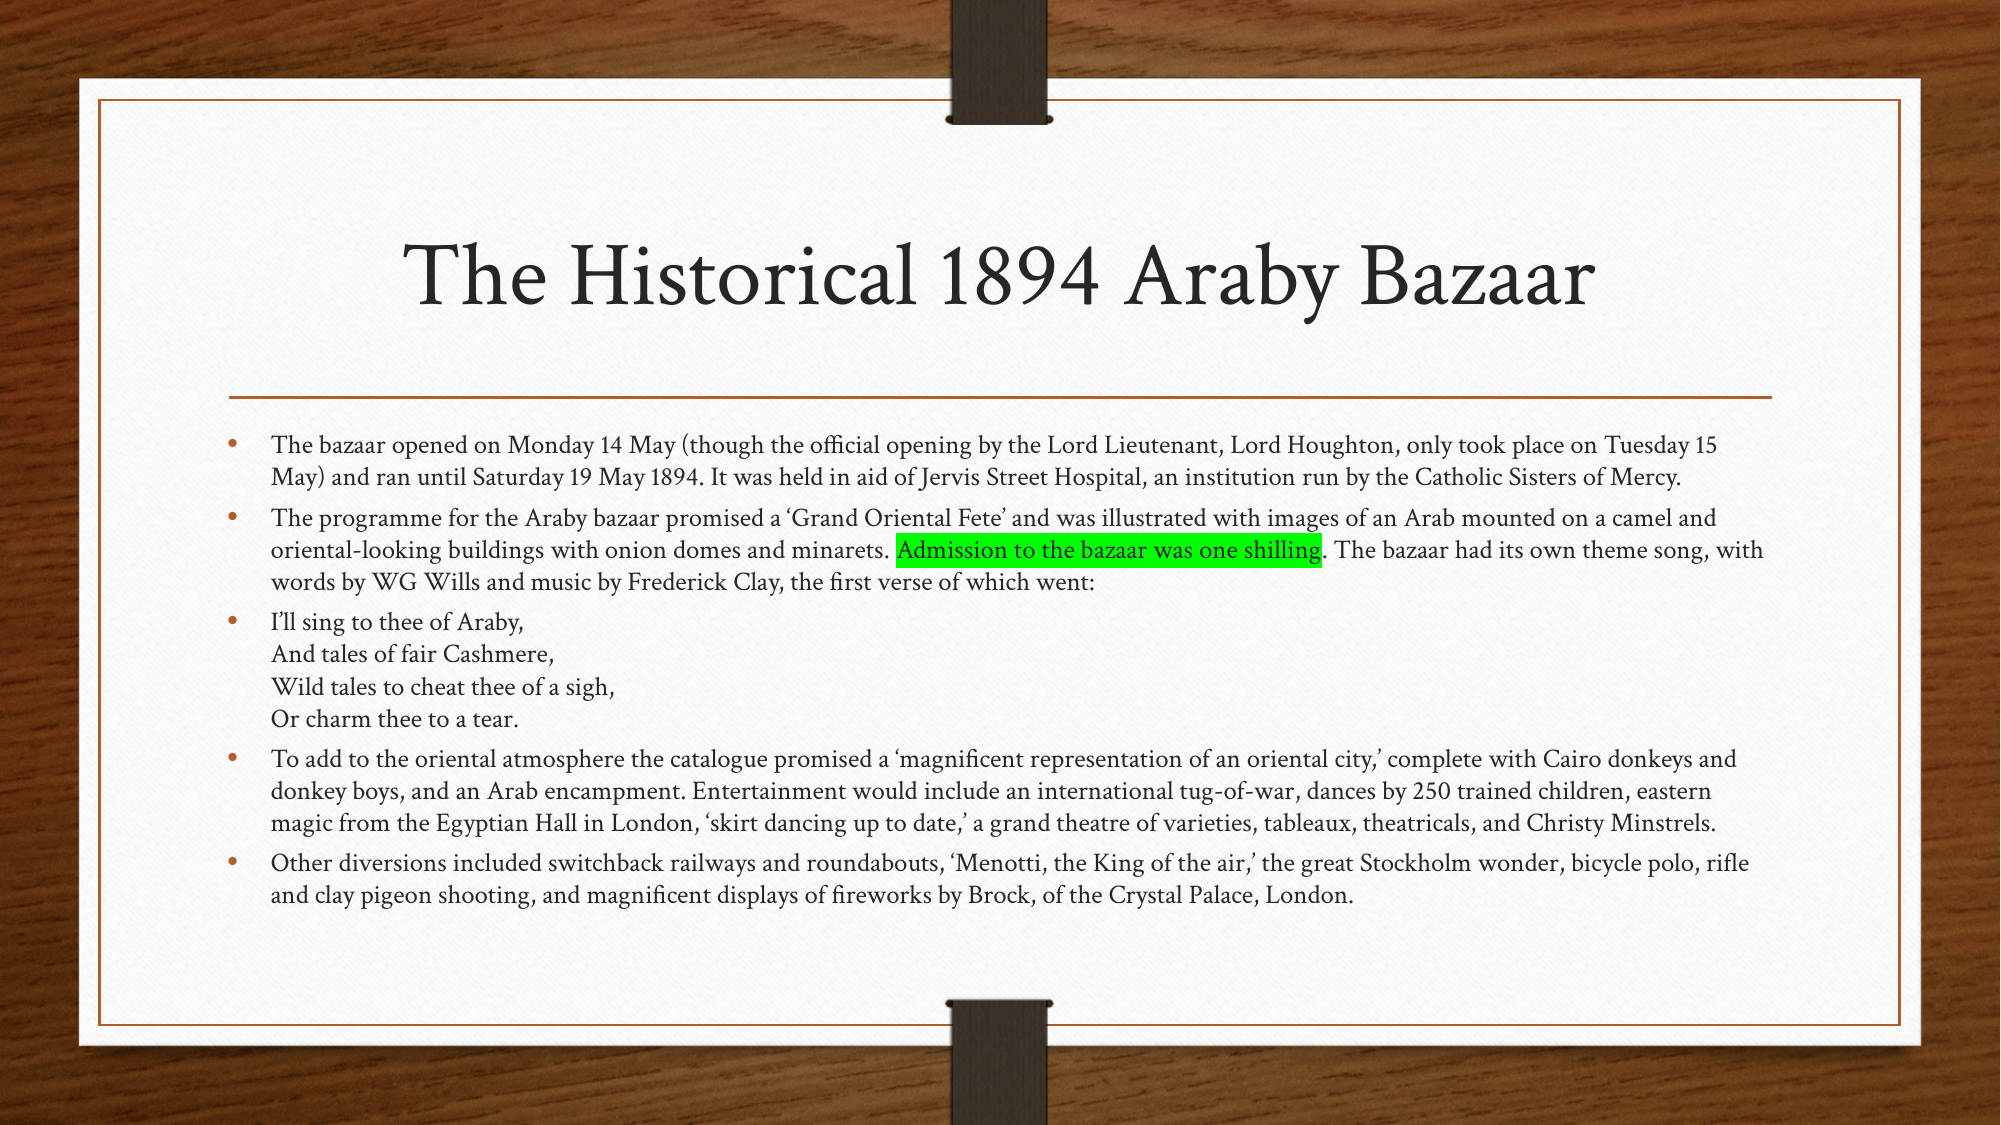

# The Historical 1894 Araby Bazaar
The bazaar opened on Monday 14 May (though the official opening by the Lord Lieutenant, Lord Houghton, only took place on Tuesday 15 May) and ran until Saturday 19 May 1894. It was held in aid of Jervis Street Hospital, an institution run by the Catholic Sisters of Mercy.
The programme for the Araby bazaar promised a ‘Grand Oriental Fete’ and was illustrated with images of an Arab mounted on a camel and oriental-looking buildings with onion domes and minarets. Admission to the bazaar was one shilling. The bazaar had its own theme song, with words by WG Wills and music by Frederick Clay, the first verse of which went:
I’ll sing to thee of Araby,
And tales of fair Cashmere,
Wild tales to cheat thee of a sigh,
Or charm thee to a tear.
To add to the oriental atmosphere the catalogue promised a ‘magnificent representation of an oriental city,’ complete with Cairo donkeys and donkey boys, and an Arab encampment. Entertainment would include an international tug-of-war, dances by 250 trained children, eastern magic from the Egyptian Hall in London, ‘skirt dancing up to date,’ a grand theatre of varieties, tableaux, theatricals, and Christy Minstrels.
Other diversions included switchback railways and roundabouts, ‘Menotti, the King of the air,’ the great Stockholm wonder, bicycle polo, rifle and clay pigeon shooting, and magnificent displays of fireworks by Brock, of the Crystal Palace, London.